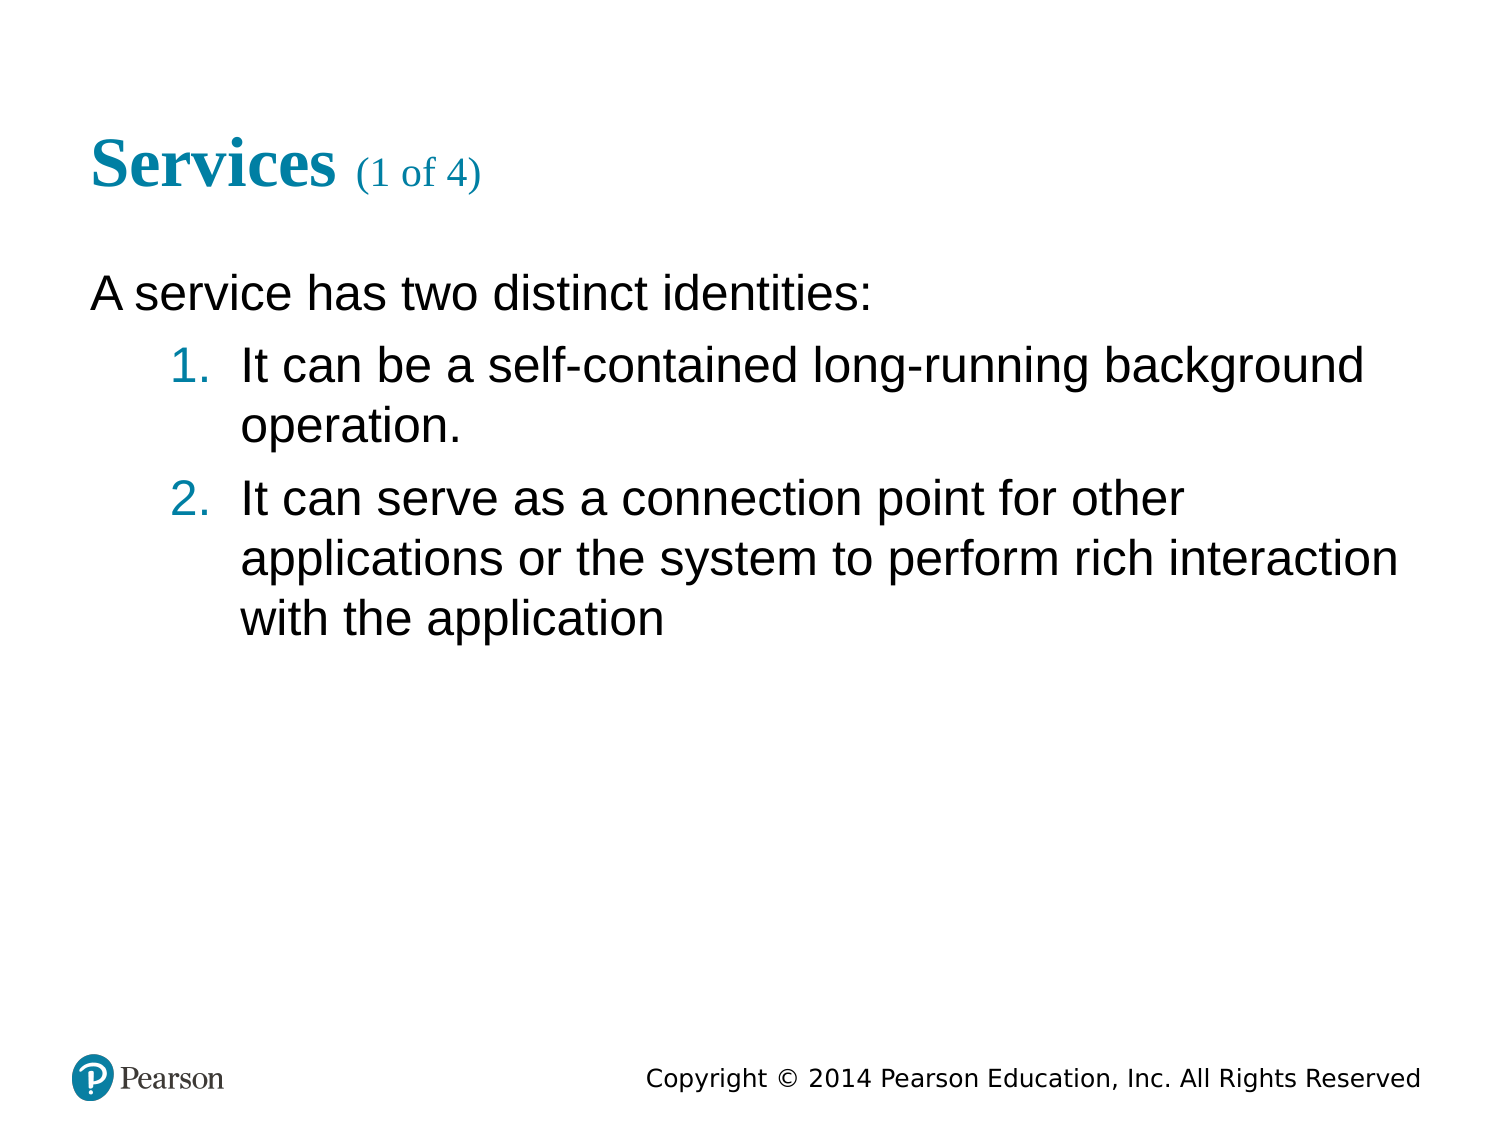

# Services (1 of 4)
A service has two distinct identities:
It can be a self-contained long-running background operation.
It can serve as a connection point for other applications or the system to perform rich interaction with the application